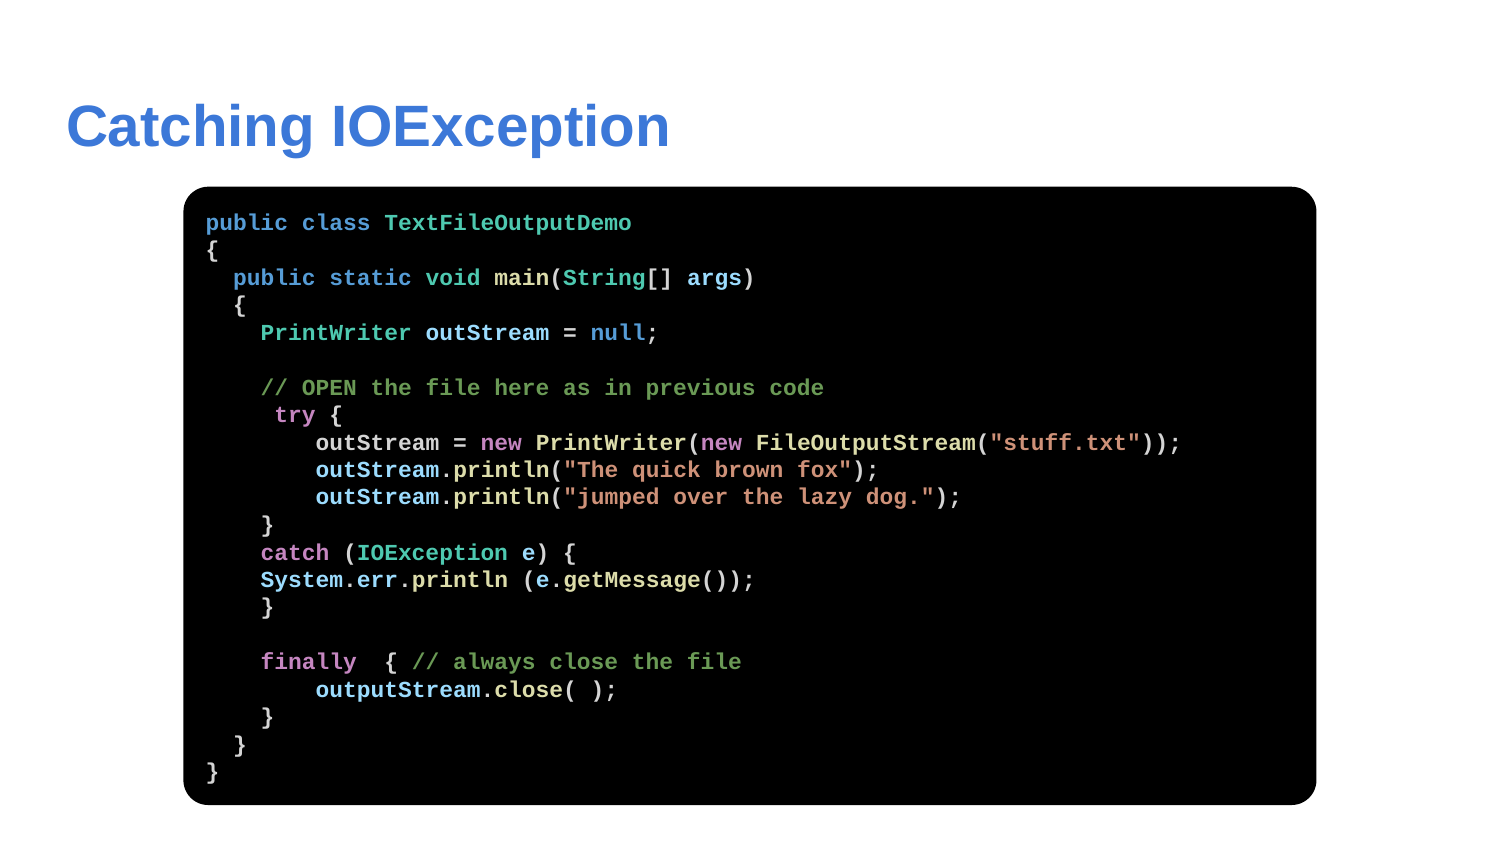

# Catching IOException

public class TextFileOutputDemo
{
  public static void main(String[] args)
  {
    PrintWriter outStream = null;

    // OPEN the file here as in previous code
     try {
        outStream = new PrintWriter(new FileOutputStream("stuff.txt"));
        outStream.println("The quick brown fox");
        outStream.println("jumped over the lazy dog.");
    }
    catch (IOException e) {
    System.err.println (e.getMessage());
    }

    finally  { // always close the file
        outputStream.close( );
    }
  }
}